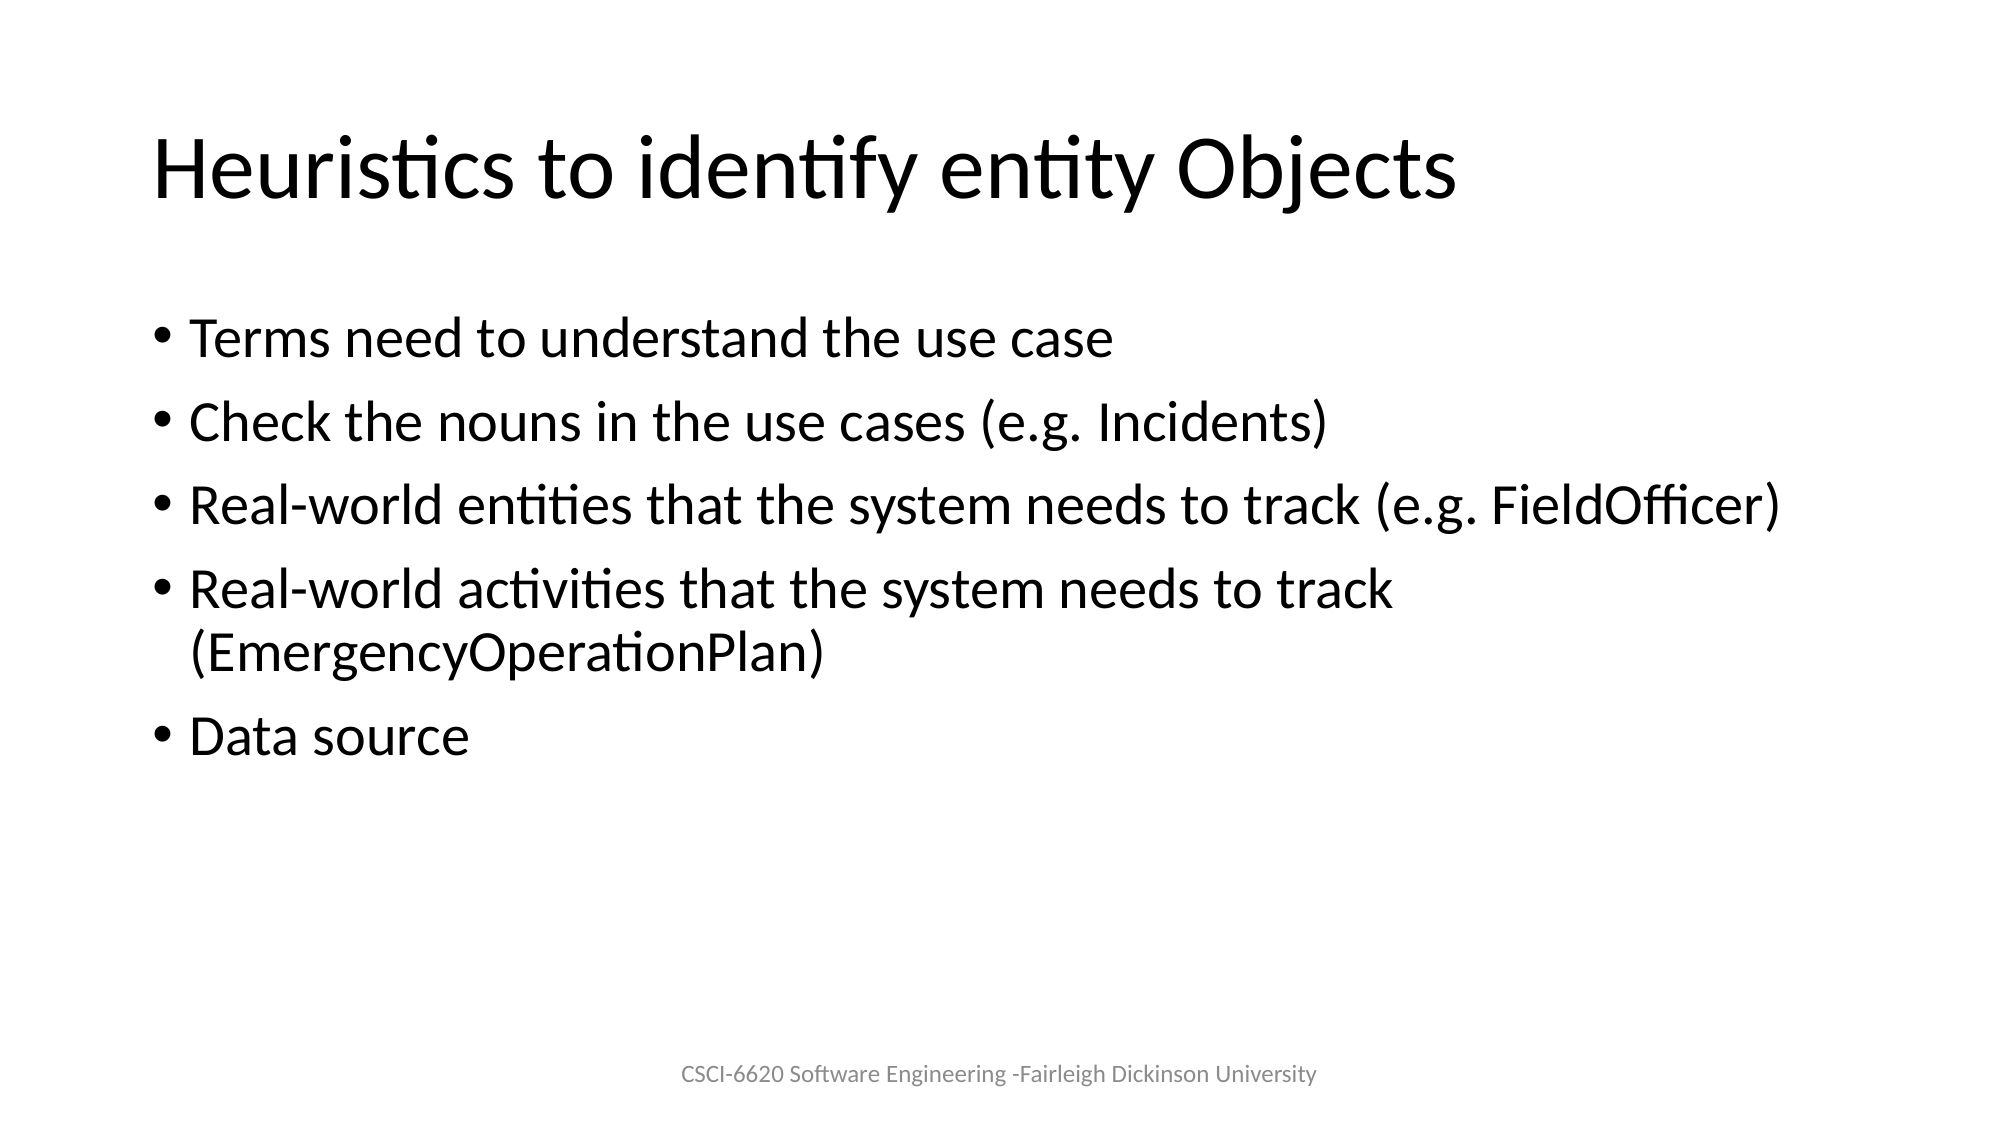

# Heuristics to identify entity Objects
Terms need to understand the use case
Check the nouns in the use cases (e.g. Incidents)
Real-world entities that the system needs to track (e.g. FieldOfficer)
Real-world activities that the system needs to track (EmergencyOperationPlan)
Data source
CSCI-6620 Software Engineering -Fairleigh Dickinson University